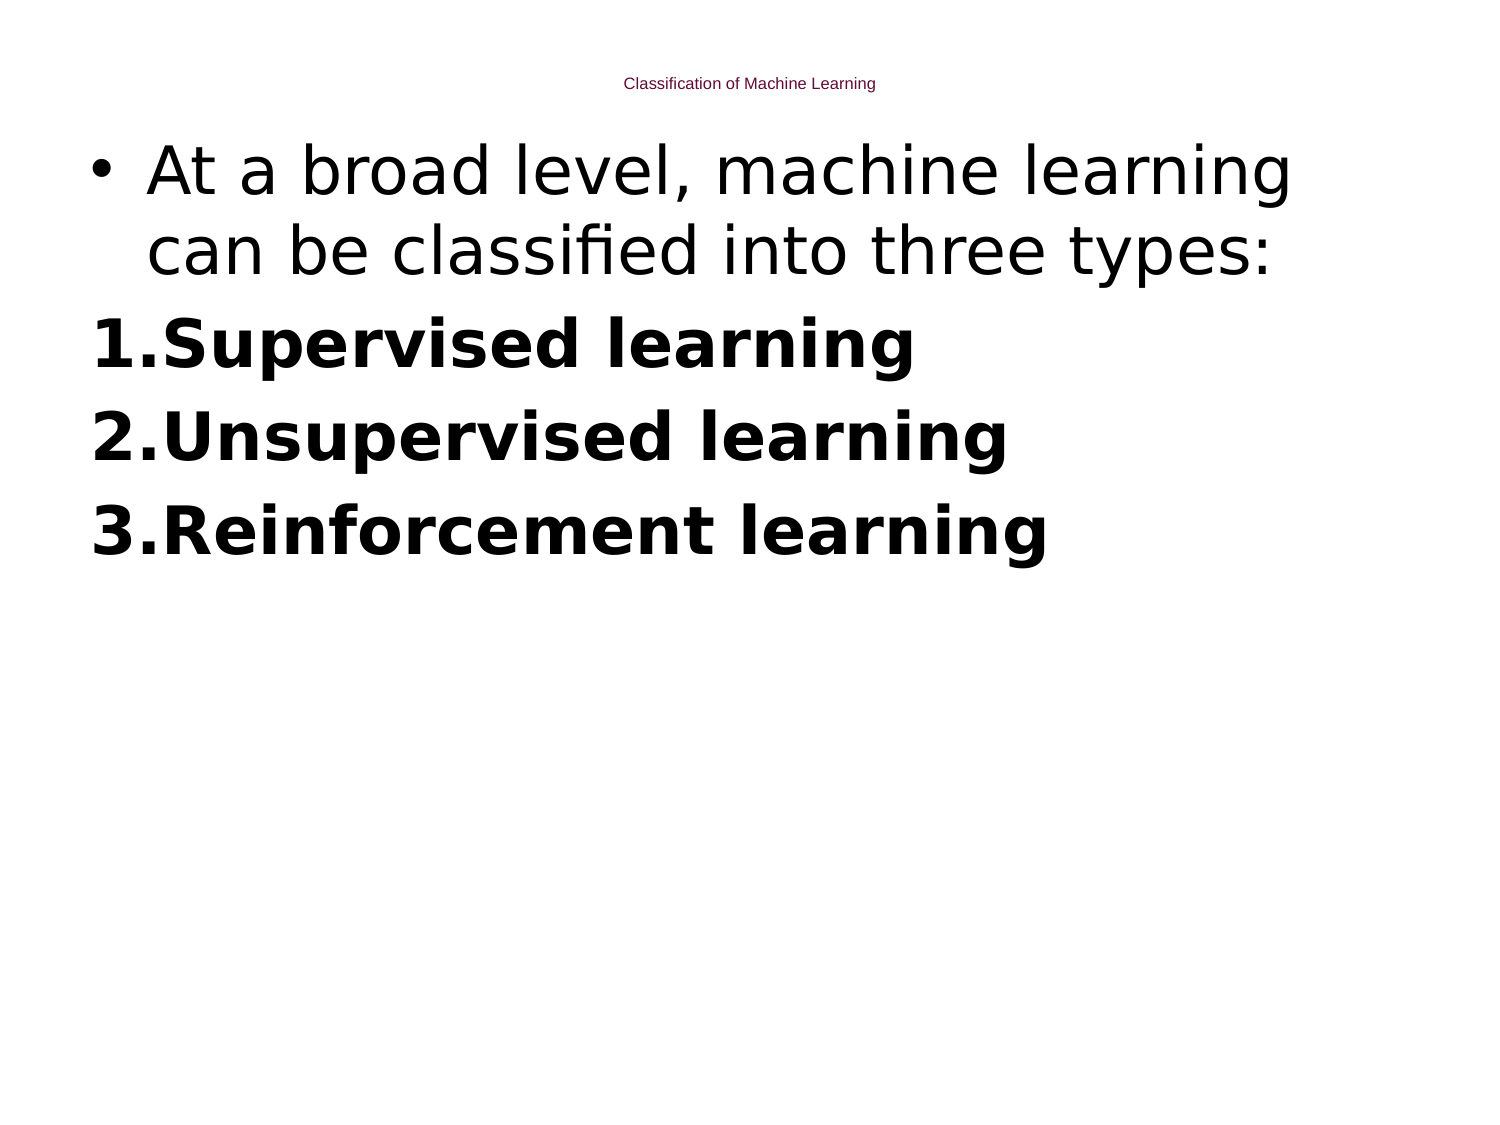

# Classification of Machine Learning
At a broad level, machine learning can be classified into three types:
Supervised learning
Unsupervised learning
Reinforcement learning